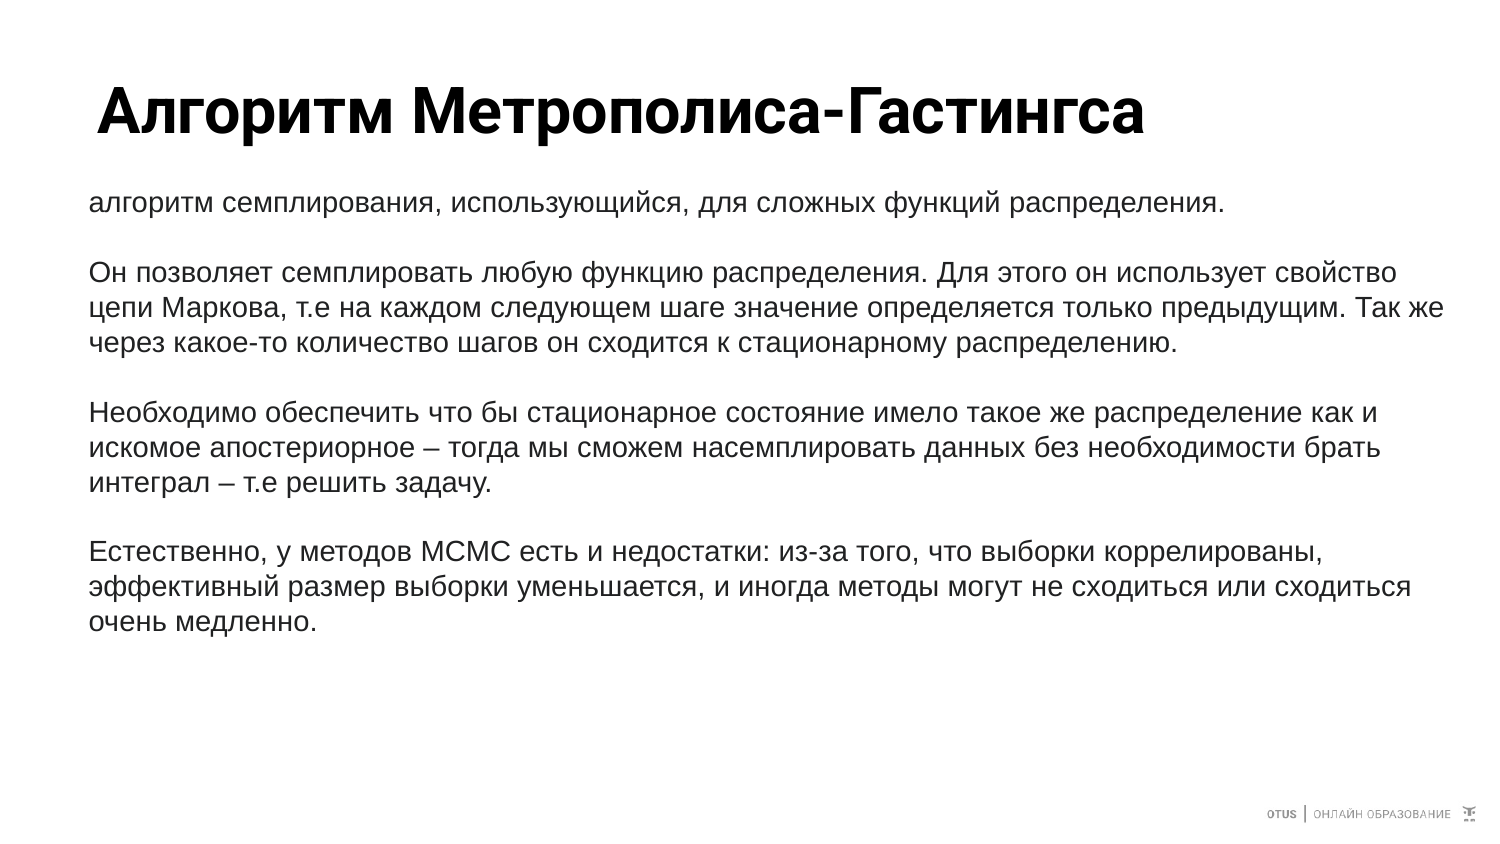

# Алгоритм Метрополиса-Гастингса
алгоритм семплирования, использующийся, для сложных функций распределения.

Он позволяет семплировать любую функцию распределения. Для этого он использует свойство цепи Маркова, т.е на каждом следующем шаге значение определяется только предыдущим. Так же через какое-то количество шагов он сходится к стационарному распределению.

Необходимо обеспечить что бы стационарное состояние имело такое же распределение как и искомое апостериорное – тогда мы сможем насемплировать данных без необходимости брать интеграл – т.е решить задачу.

Естественно, у методов MCMC есть и недостатки: из-за того, что выборки коррелированы, эффективный размер выборки уменьшается, и иногда методы могут не сходиться или сходиться очень медленно.